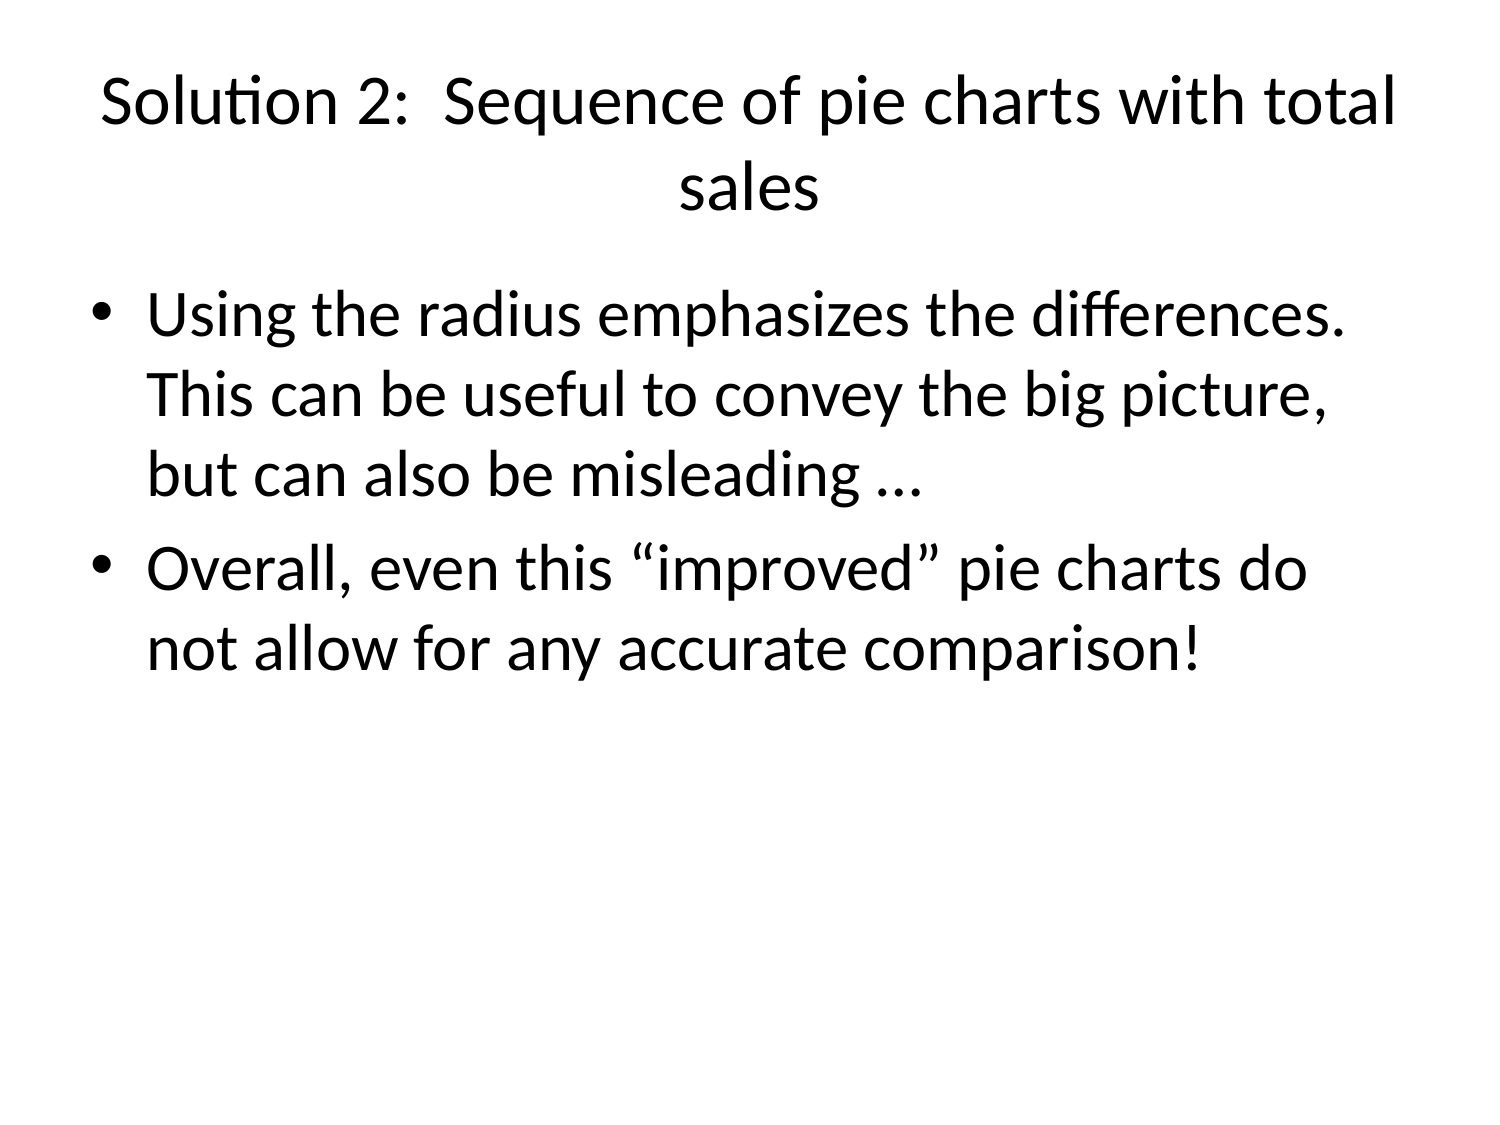

# Solution 2:  Sequence of pie charts with total sales
Using the radius emphasizes the differences. This can be useful to convey the big picture, but can also be misleading …
Overall, even this “improved” pie charts do not allow for any accurate comparison!